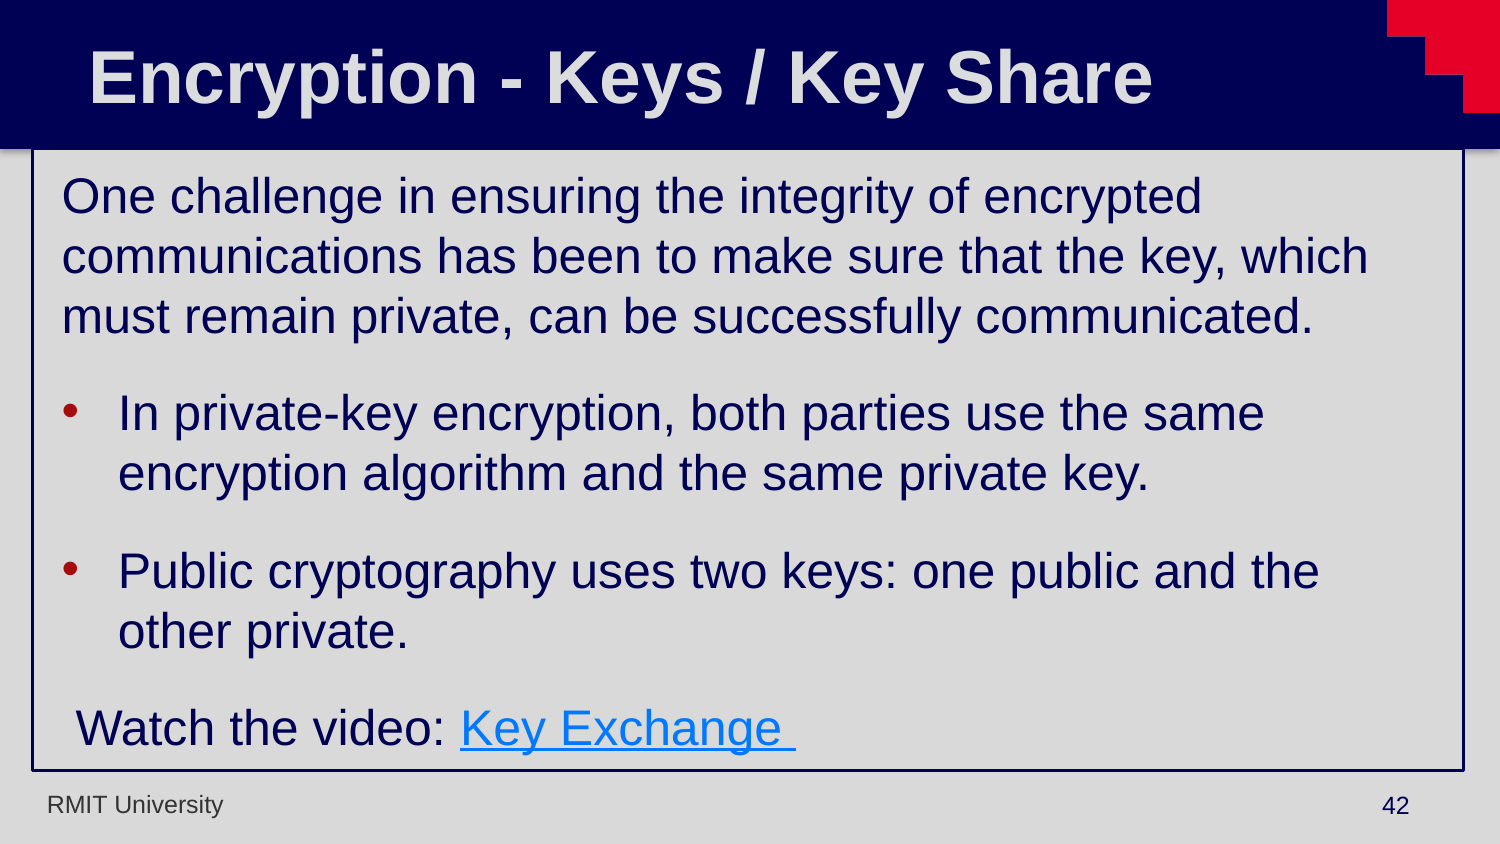

# Encryption - Keys / Key Share
One challenge in ensuring the integrity of encrypted communications has been to make sure that the key, which must remain private, can be successfully communicated.
In private-key encryption, both parties use the same encryption algorithm and the same private key.
Public cryptography uses two keys: one public and the other private.
 Watch the video: Key Exchange
42